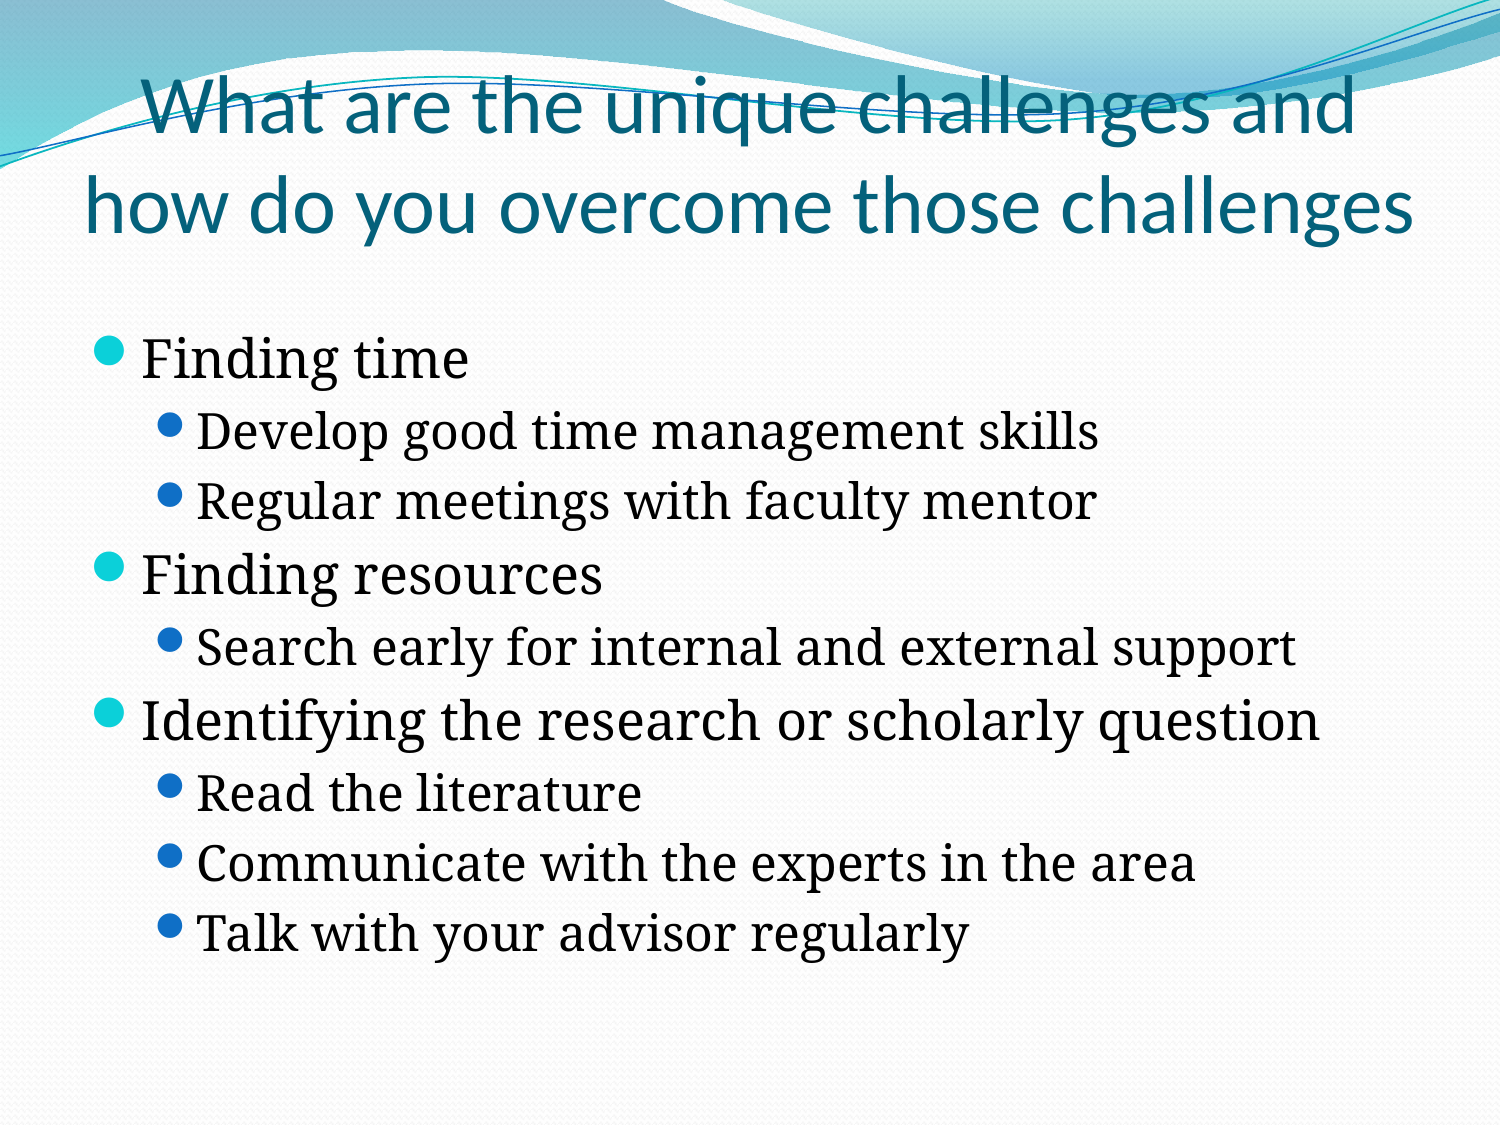

# What are the unique challenges and how do you overcome those challenges
Finding time
Develop good time management skills
Regular meetings with faculty mentor
Finding resources
Search early for internal and external support
Identifying the research or scholarly question
Read the literature
Communicate with the experts in the area
Talk with your advisor regularly